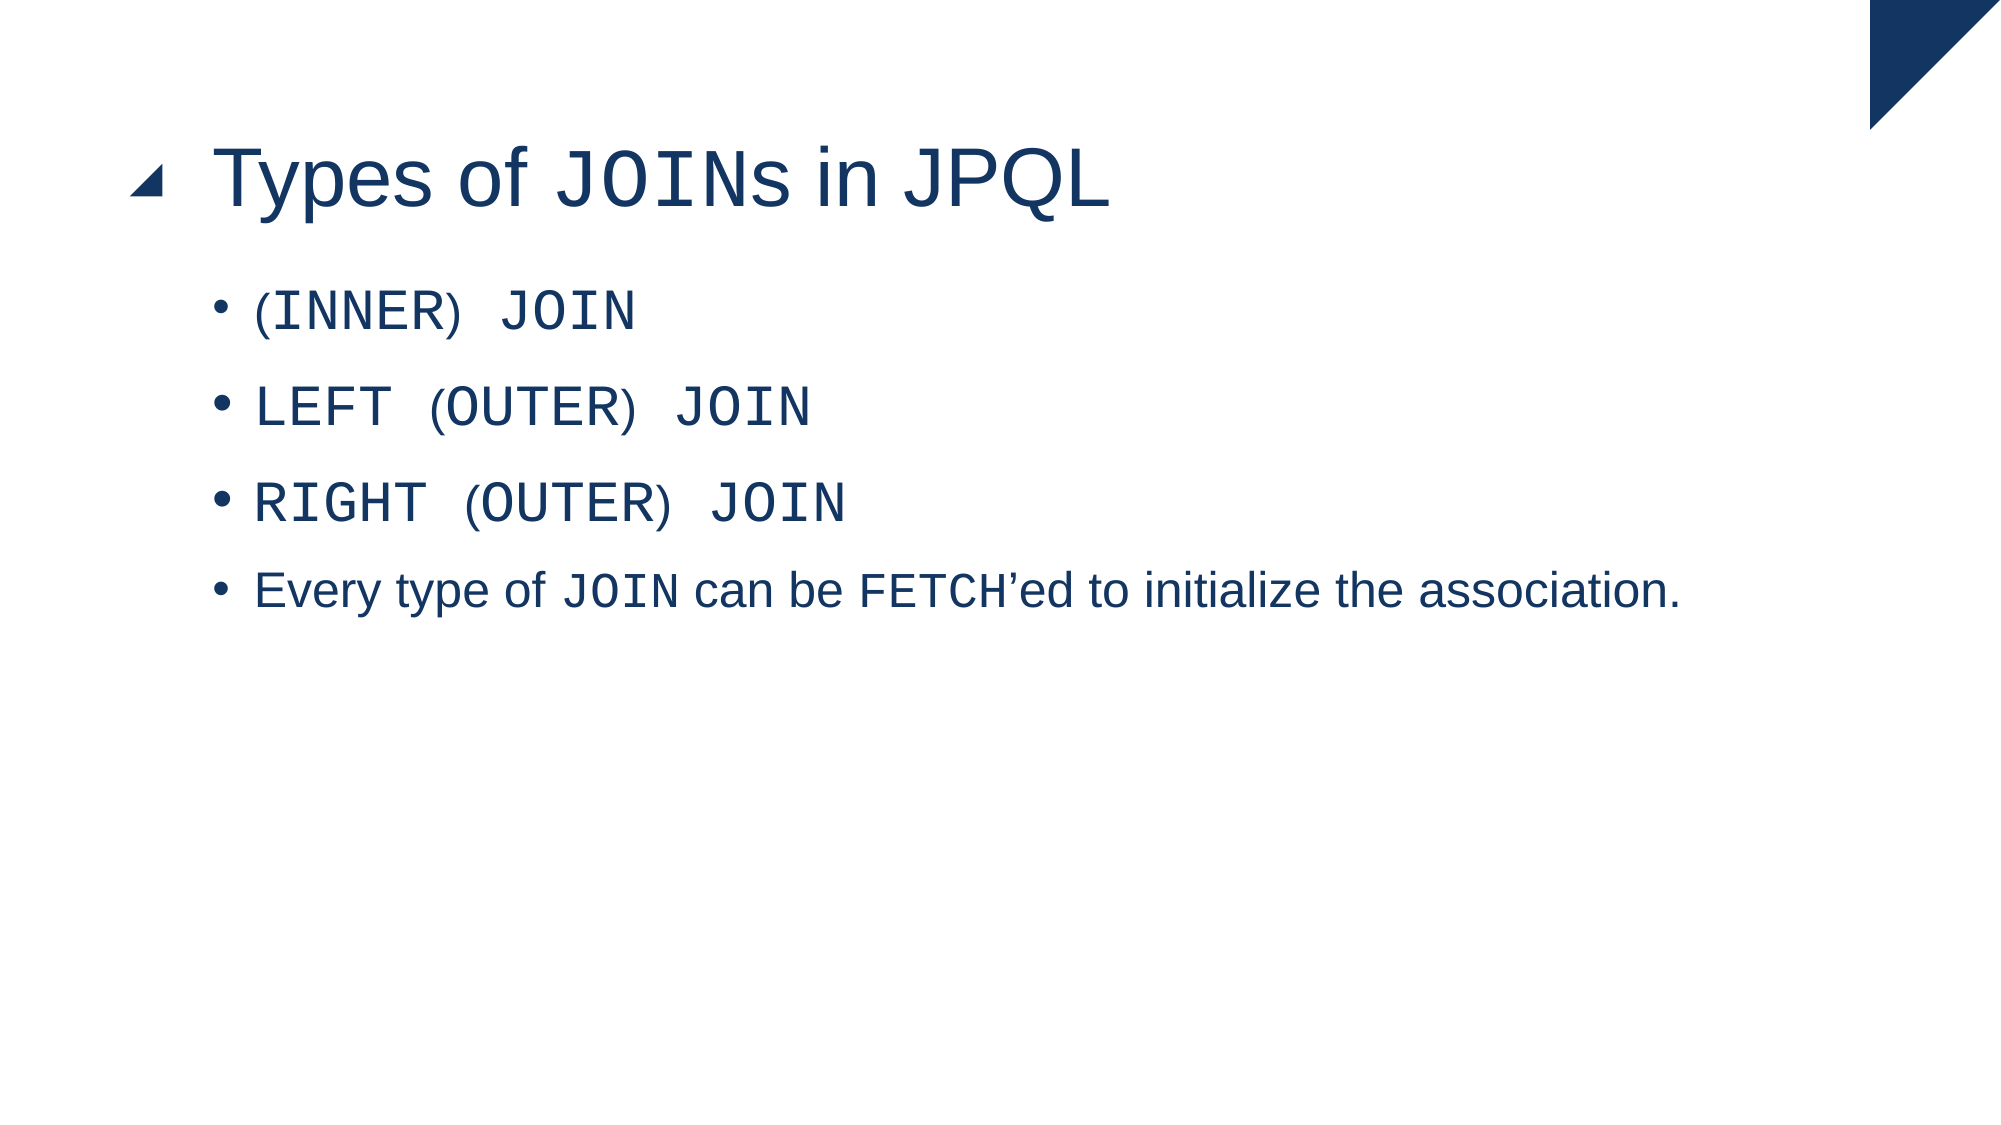

# Types of JOINs in JPQL
(INNER) JOIN
LEFT (OUTER) JOIN
RIGHT (OUTER) JOIN
Every type of JOIN can be FETCH’ed to initialize the association.